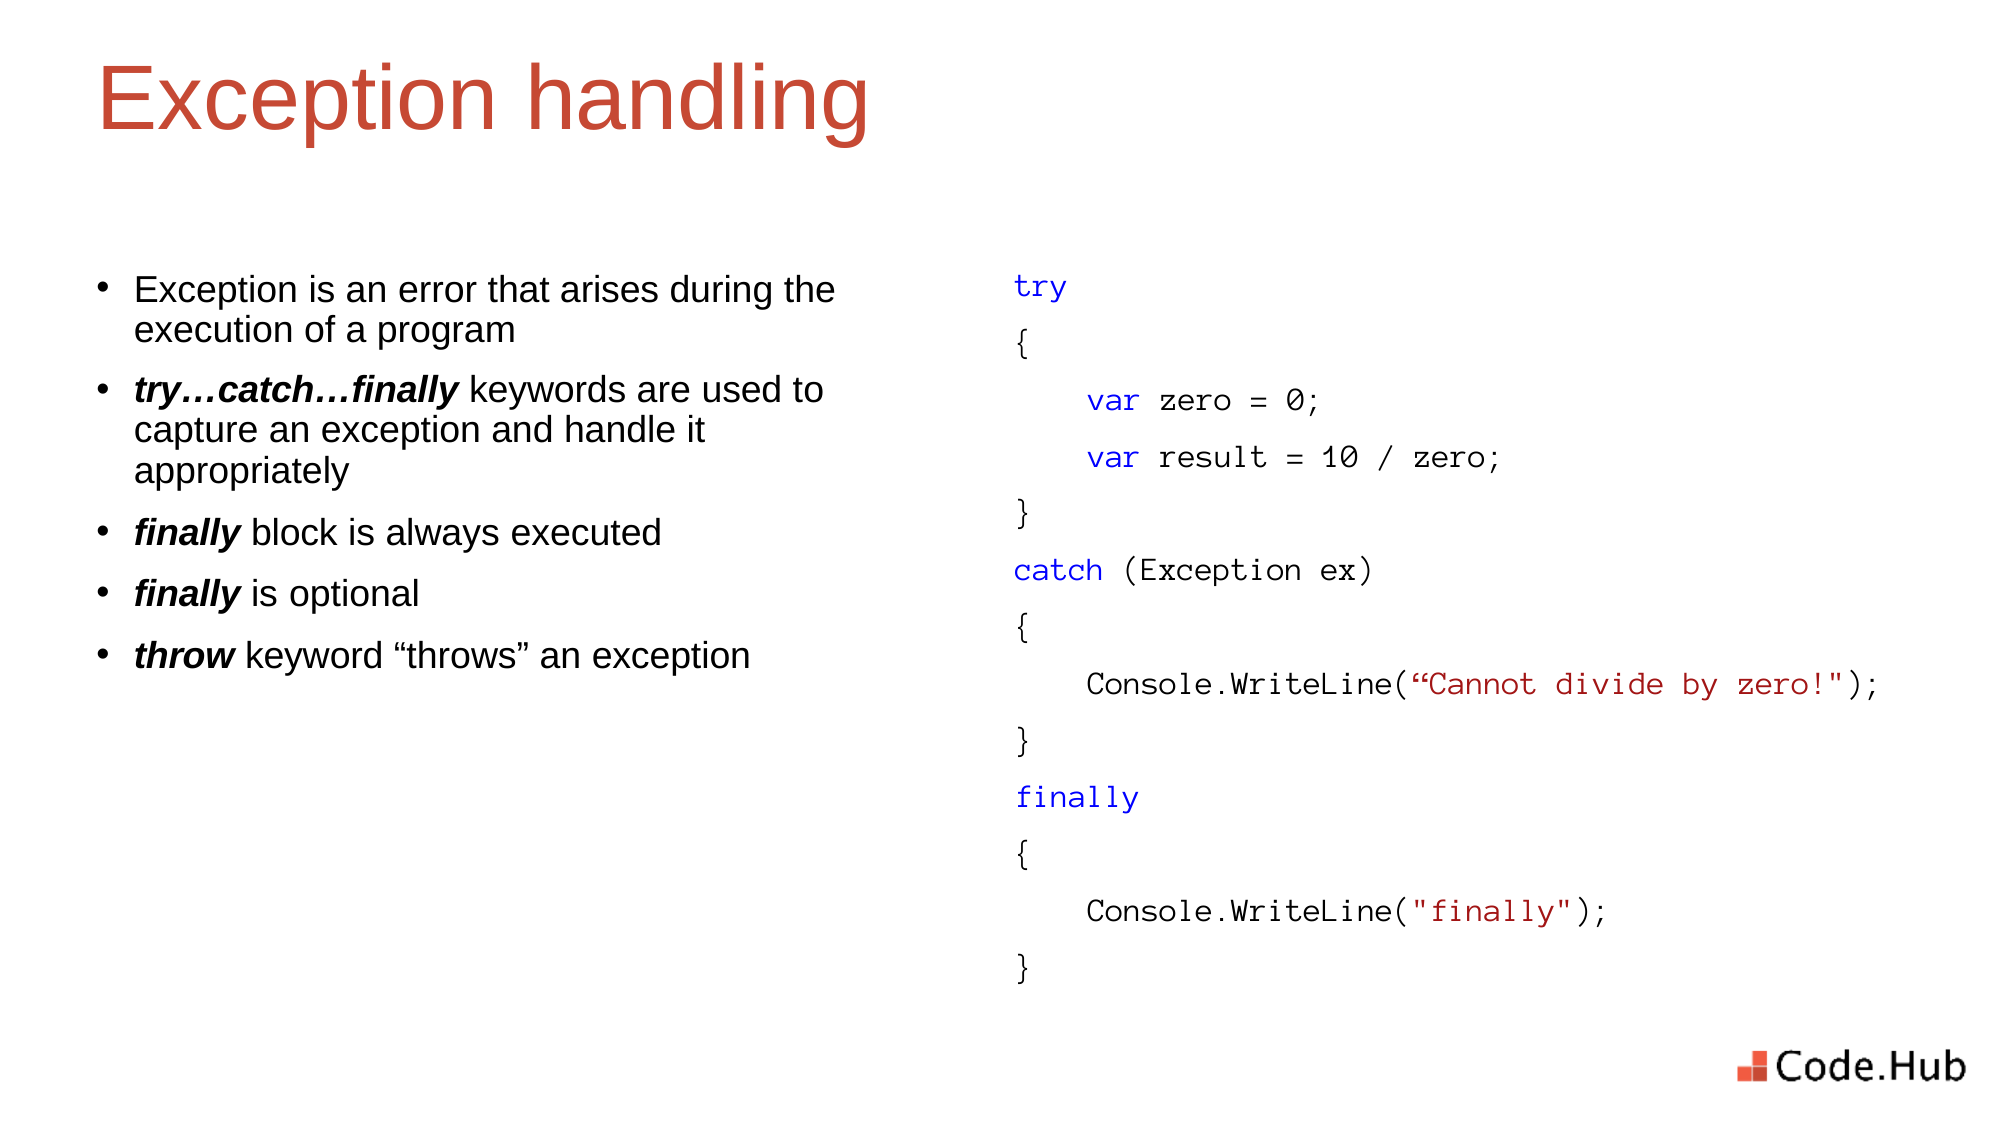

# Exception handling
try
{
Exception is an error that arises during the  execution of a program
try…catch…finally keywords are used to  capture an exception and handle it  appropriately
finally block is always executed
finally is optional
throw keyword “throws” an exception
var zero = 0;
var result = 10 / zero;
}
catch (Exception ex)
{
Console.WriteLine(“Cannot divide by zero!");
}
finally
{
Console.WriteLine("finally");
}